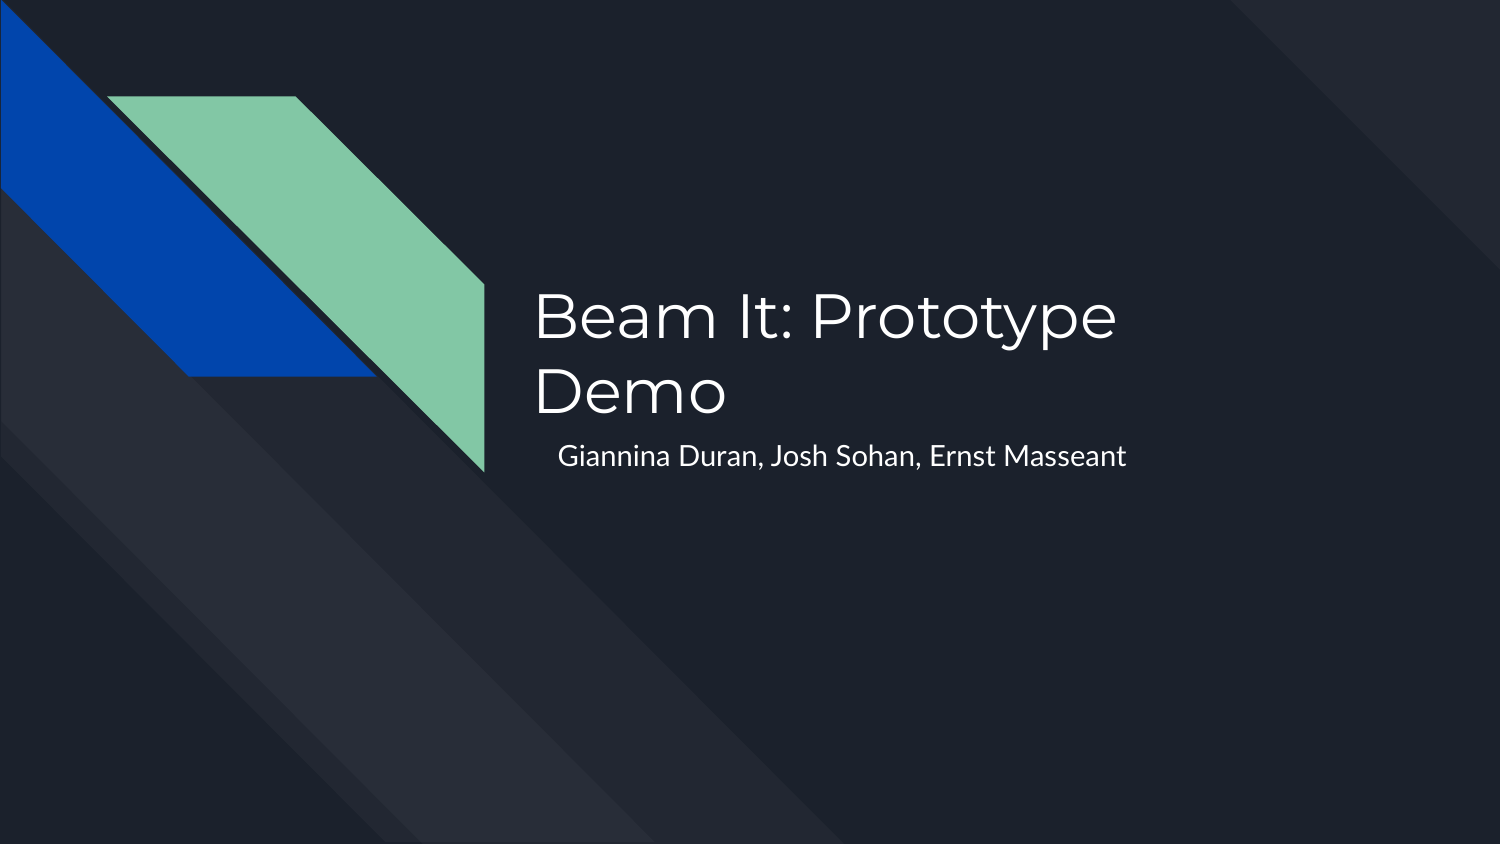

# Beam It: Prototype Demo

Giannina Duran, Josh Sohan, Ernst Masseant